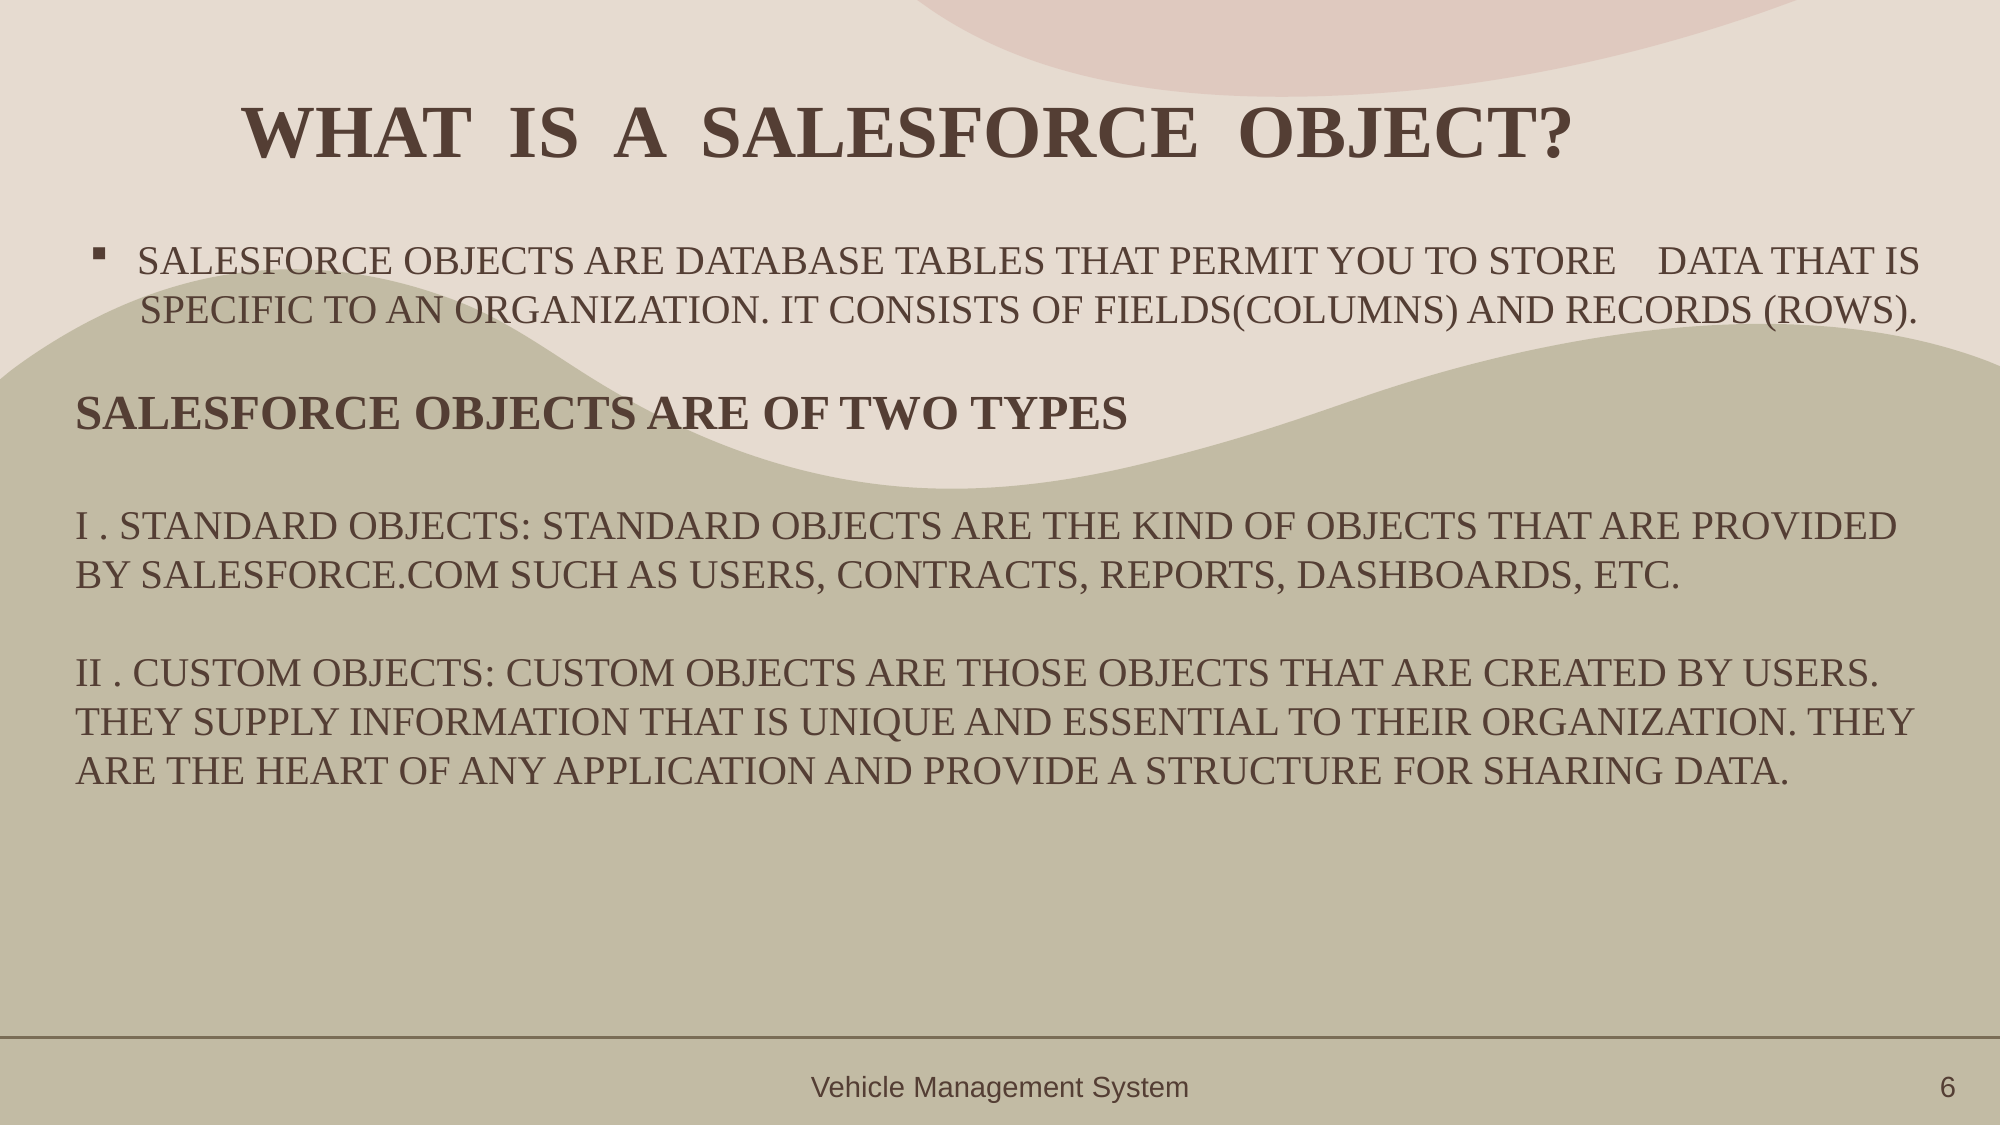

# WHAT  IS  A  SALESFORCE  OBJECT?
Salesforce objects are database tables that permit you to store    data that is specific to an organization. It consists of fields(columns) and records (rows).

SALESFORCE OBJECTS ARE OF TWO TYPES

I . Standard Objects: Standard objects are the kind of objects that are provided by salesforce.com such as users, contracts, reports, dashboards, etc.

Ii . Custom Objects: Custom objects are those objects that are created by users. They supply information that is unique and essential to their organization. They are the heart of any application and provide a structure for sharing data.

Vehicle Management System
6